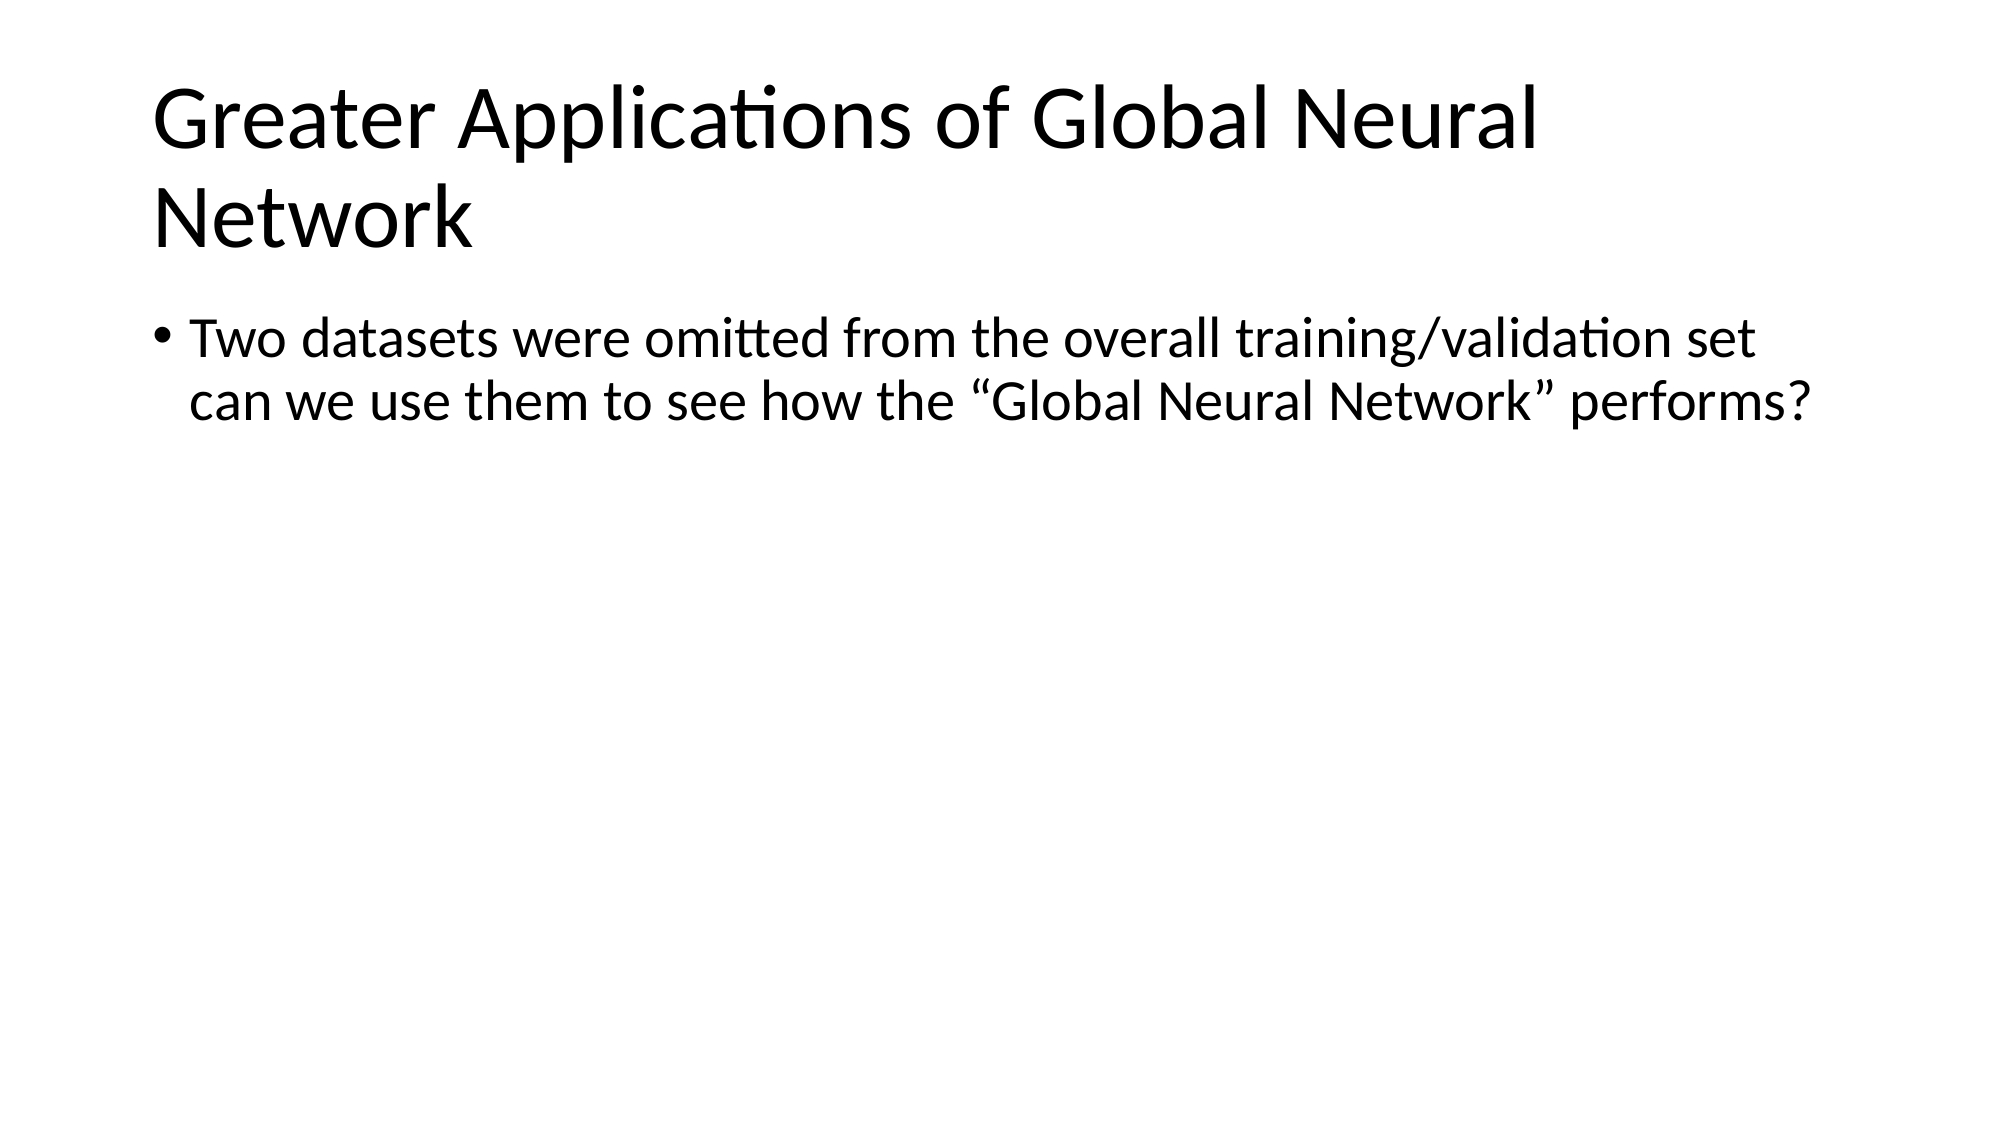

# Greater Applications of Global Neural Network
Two datasets were omitted from the overall training/validation set can we use them to see how the “Global Neural Network” performs?